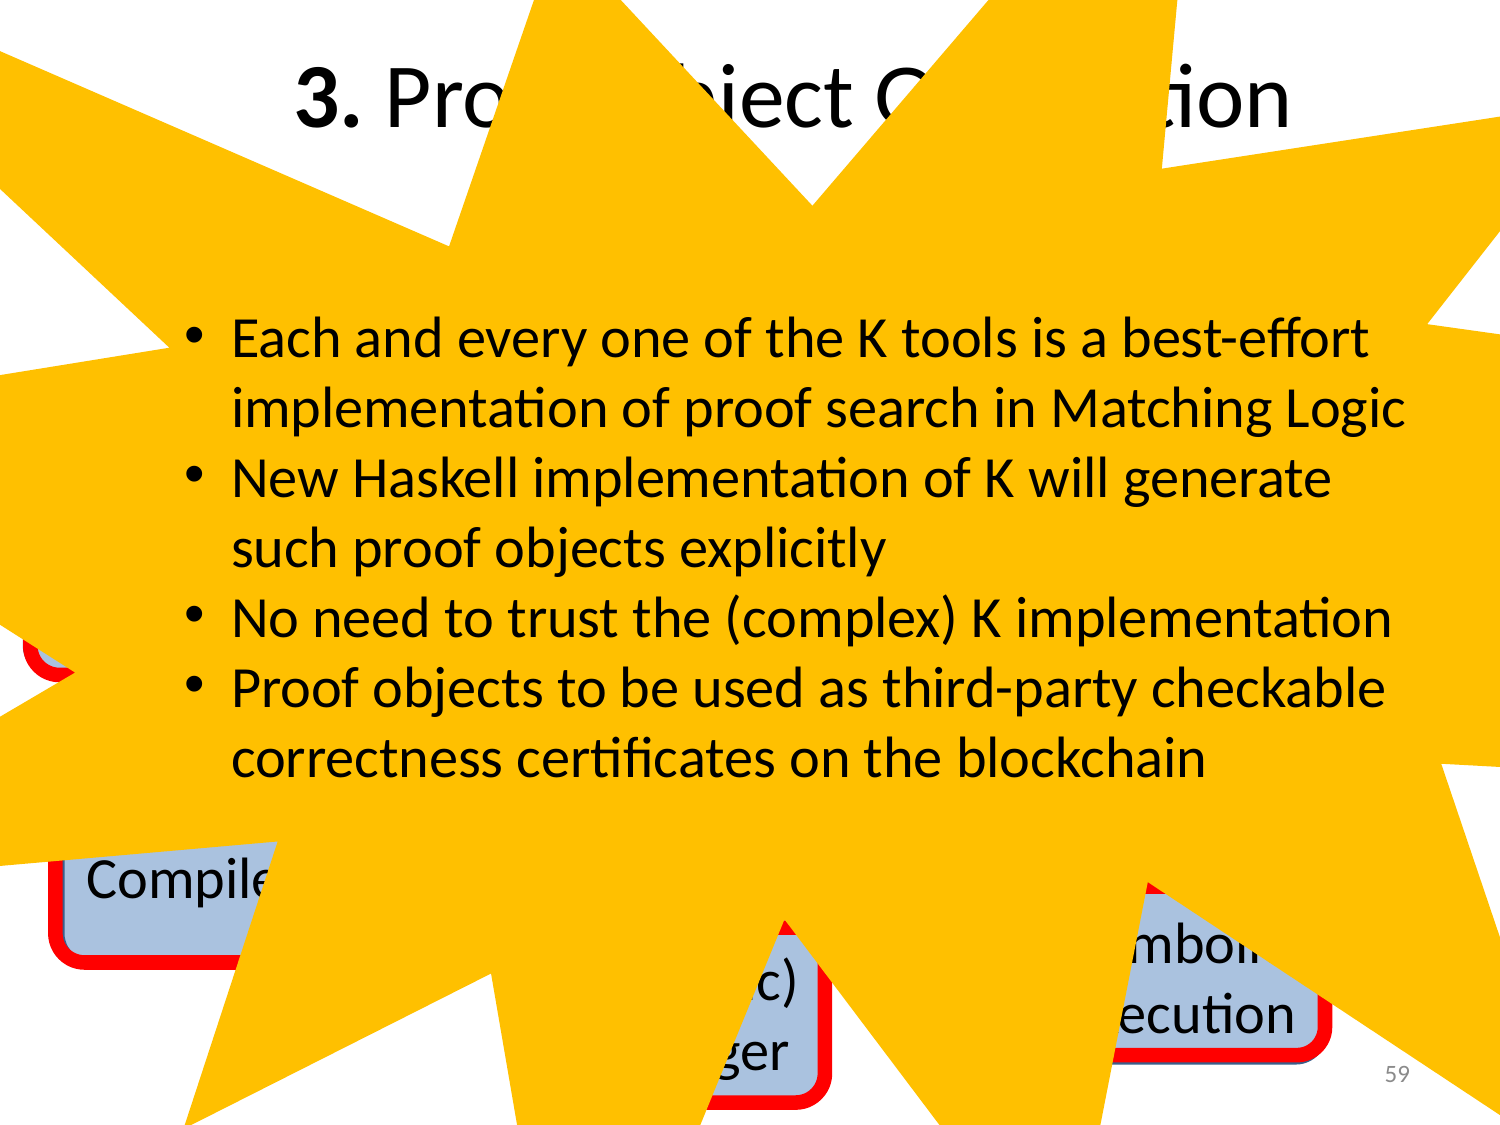

Each and every one of the K tools is a best-effort implementation of proof search in Matching Logic
New Haskell implementation of K will generate such proof objects explicitly
No need to trust the (complex) K implementation
Proof objects to be used as third-party checkable correctness certificates on the blockchain
# 3. Proof Object Generation
…

Deductive program verifier

Parser

Interpreter

Formal Language Definition
(Syntax and Semantics)
Model checker

Symbolic execution

(semantic) Debugger

Compiler

59